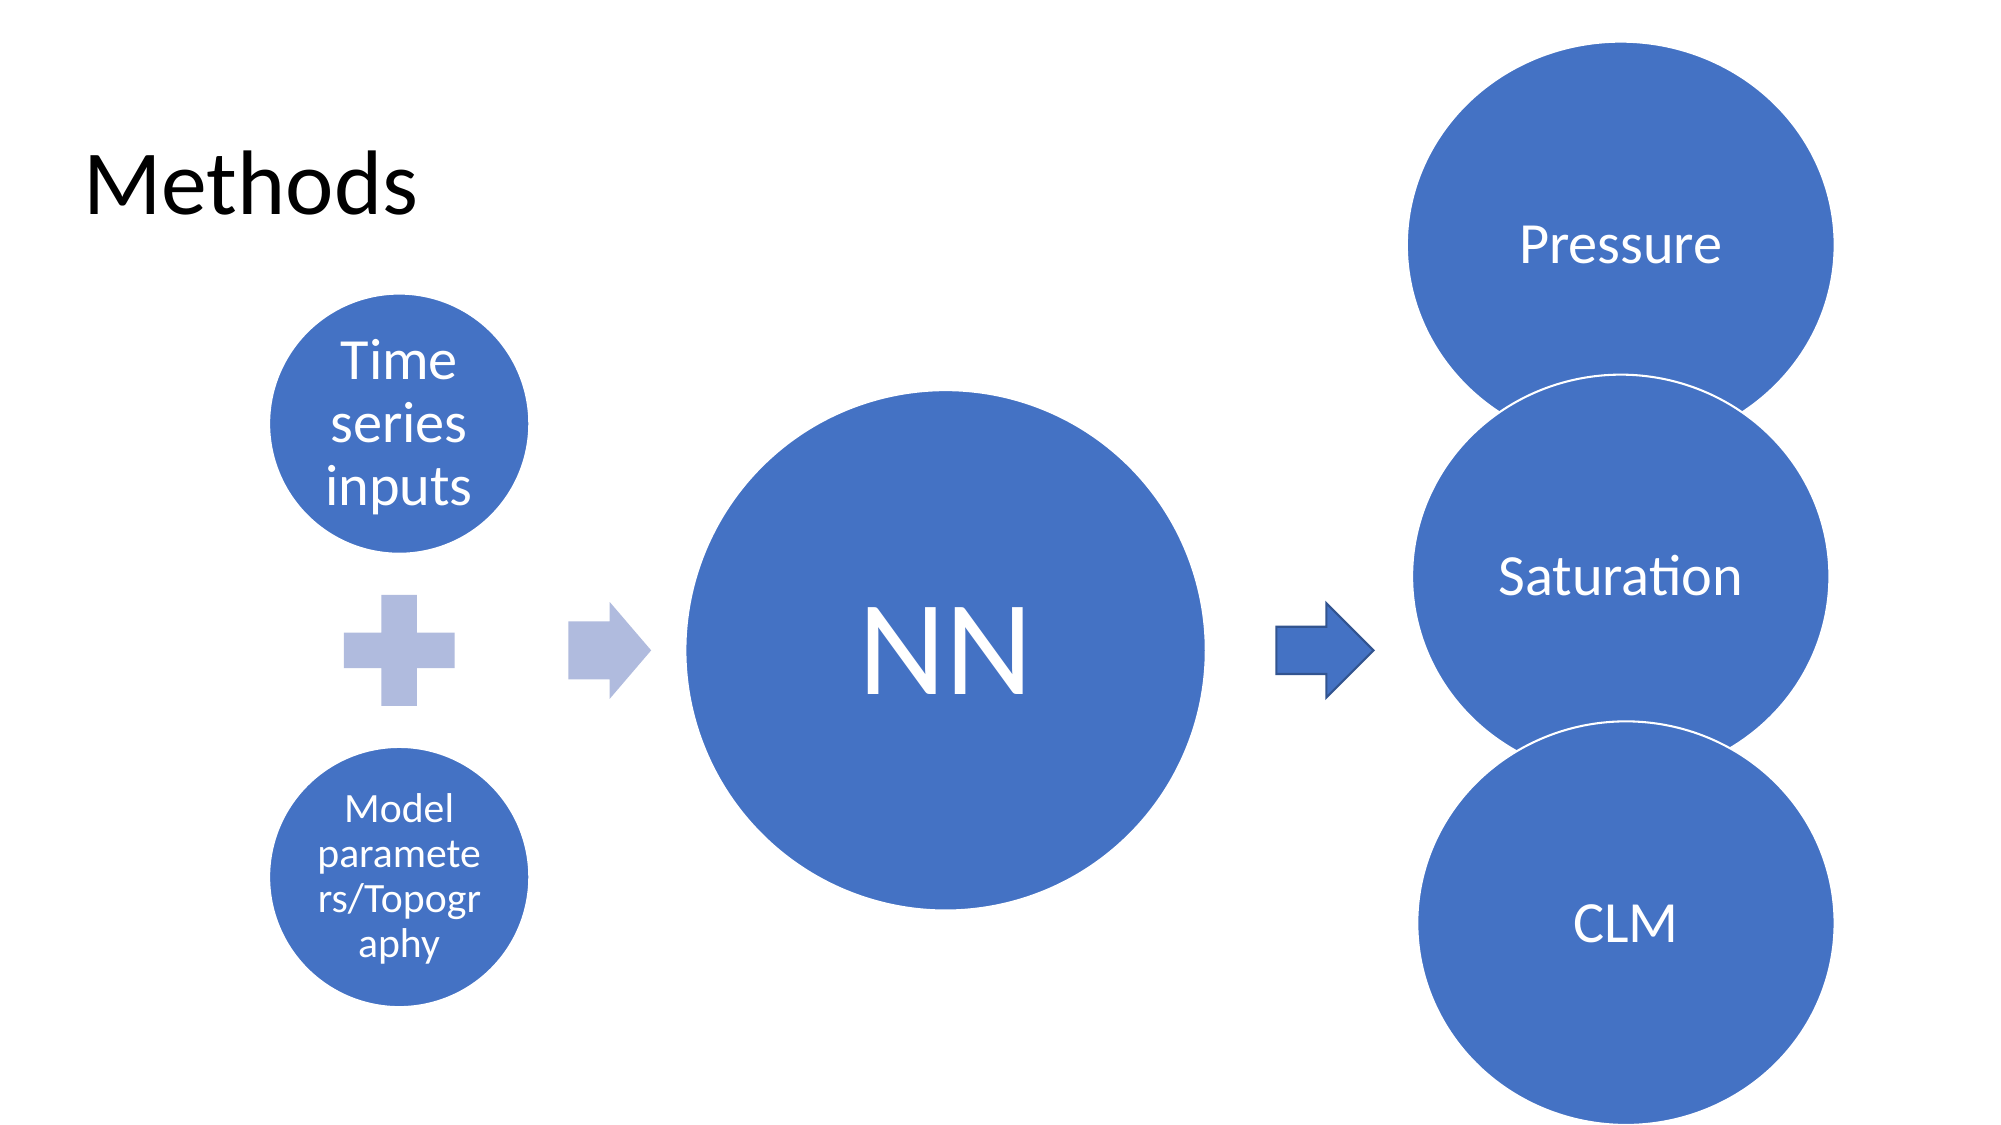

Pressure
# Methods
Time series inputs

Model parameters/Topography

NN

Saturation

CLM